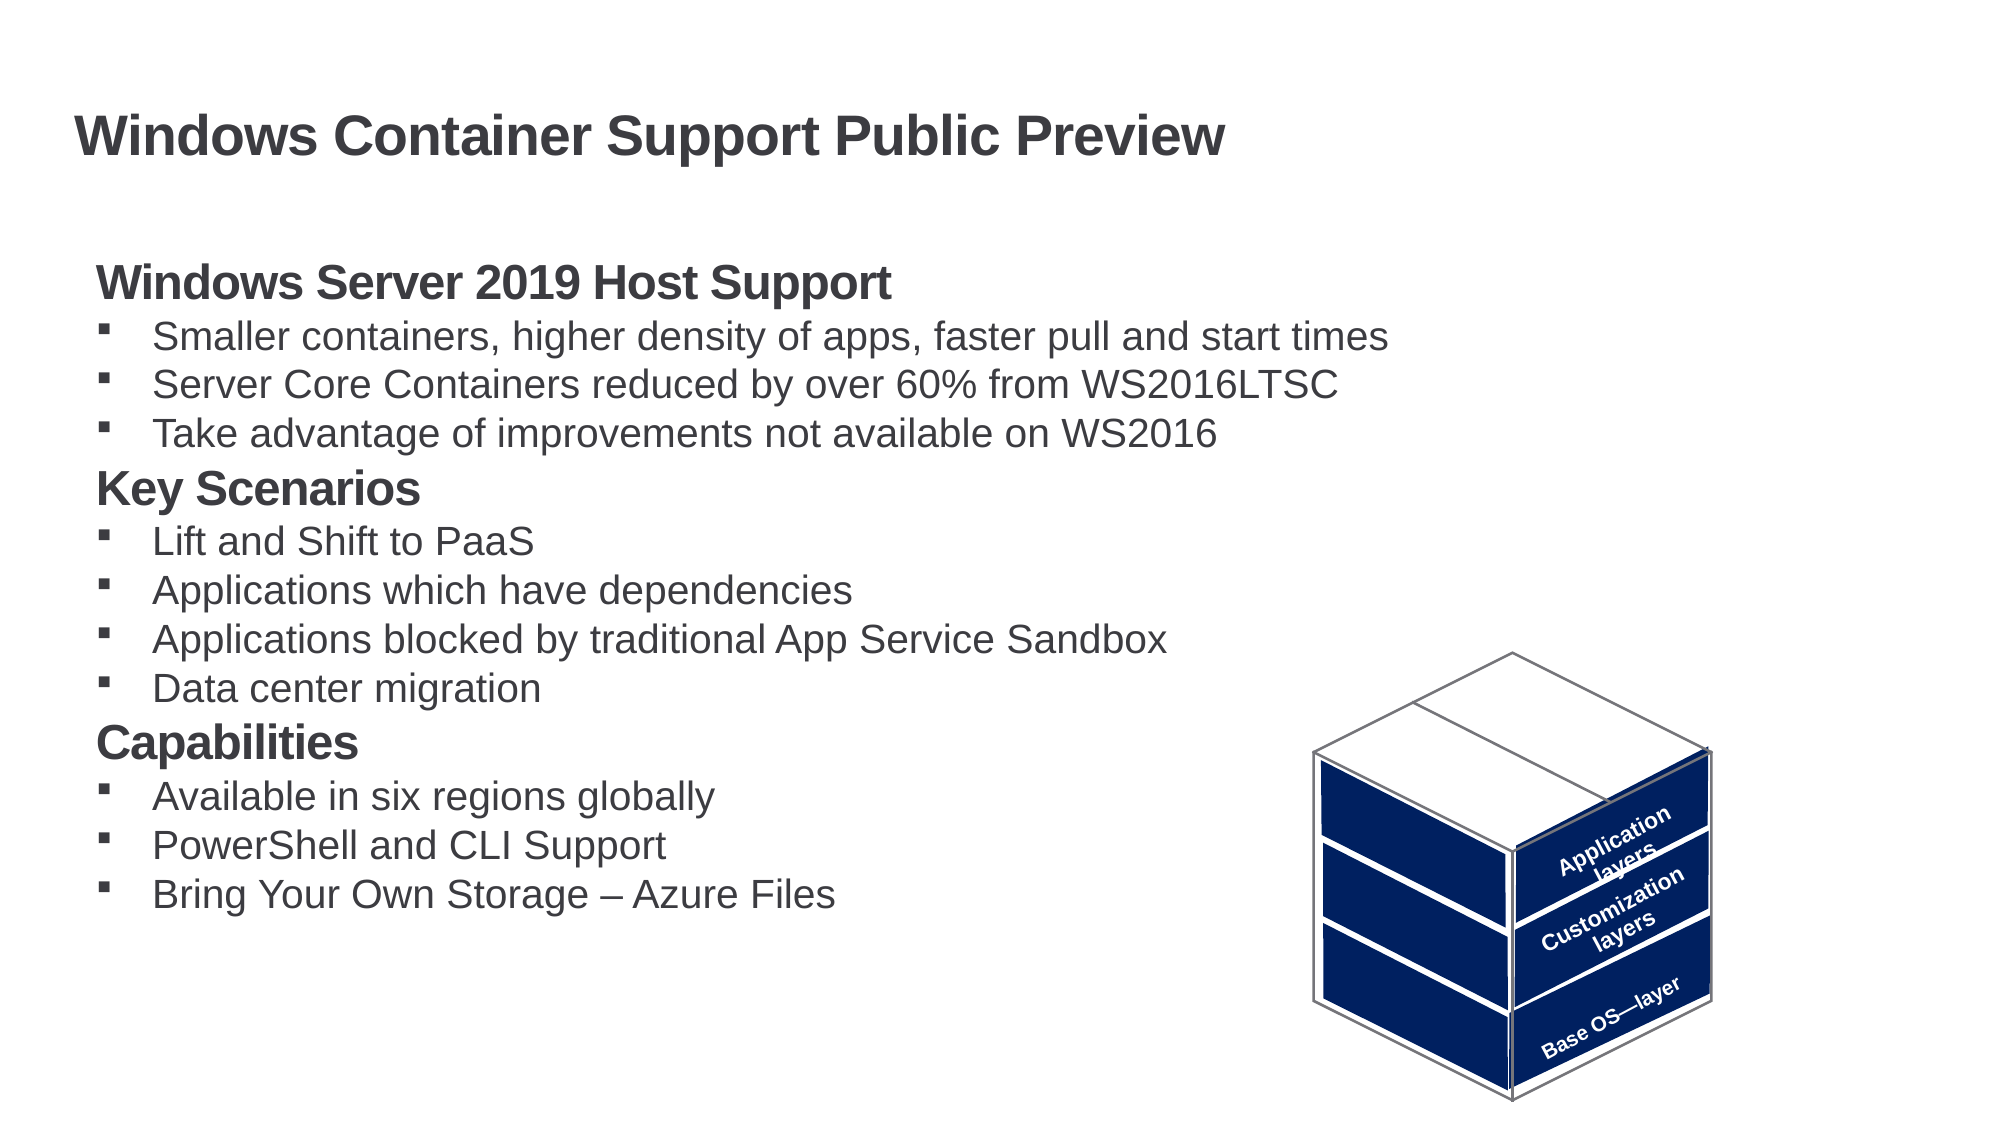

# Windows Container Support Public Preview
Windows Server 2019 Host Support
Smaller containers, higher density of apps, faster pull and start times
Server Core Containers reduced by over 60% from WS2016LTSC
Take advantage of improvements not available on WS2016
Key Scenarios
Lift and Shift to PaaS
Applications which have dependencies
Applications blocked by traditional App Service Sandbox
Data center migration
Capabilities
Available in six regions globally
PowerShell and CLI Support
Bring Your Own Storage – Azure Files

Application layers

Customization layers

Base OS—layer